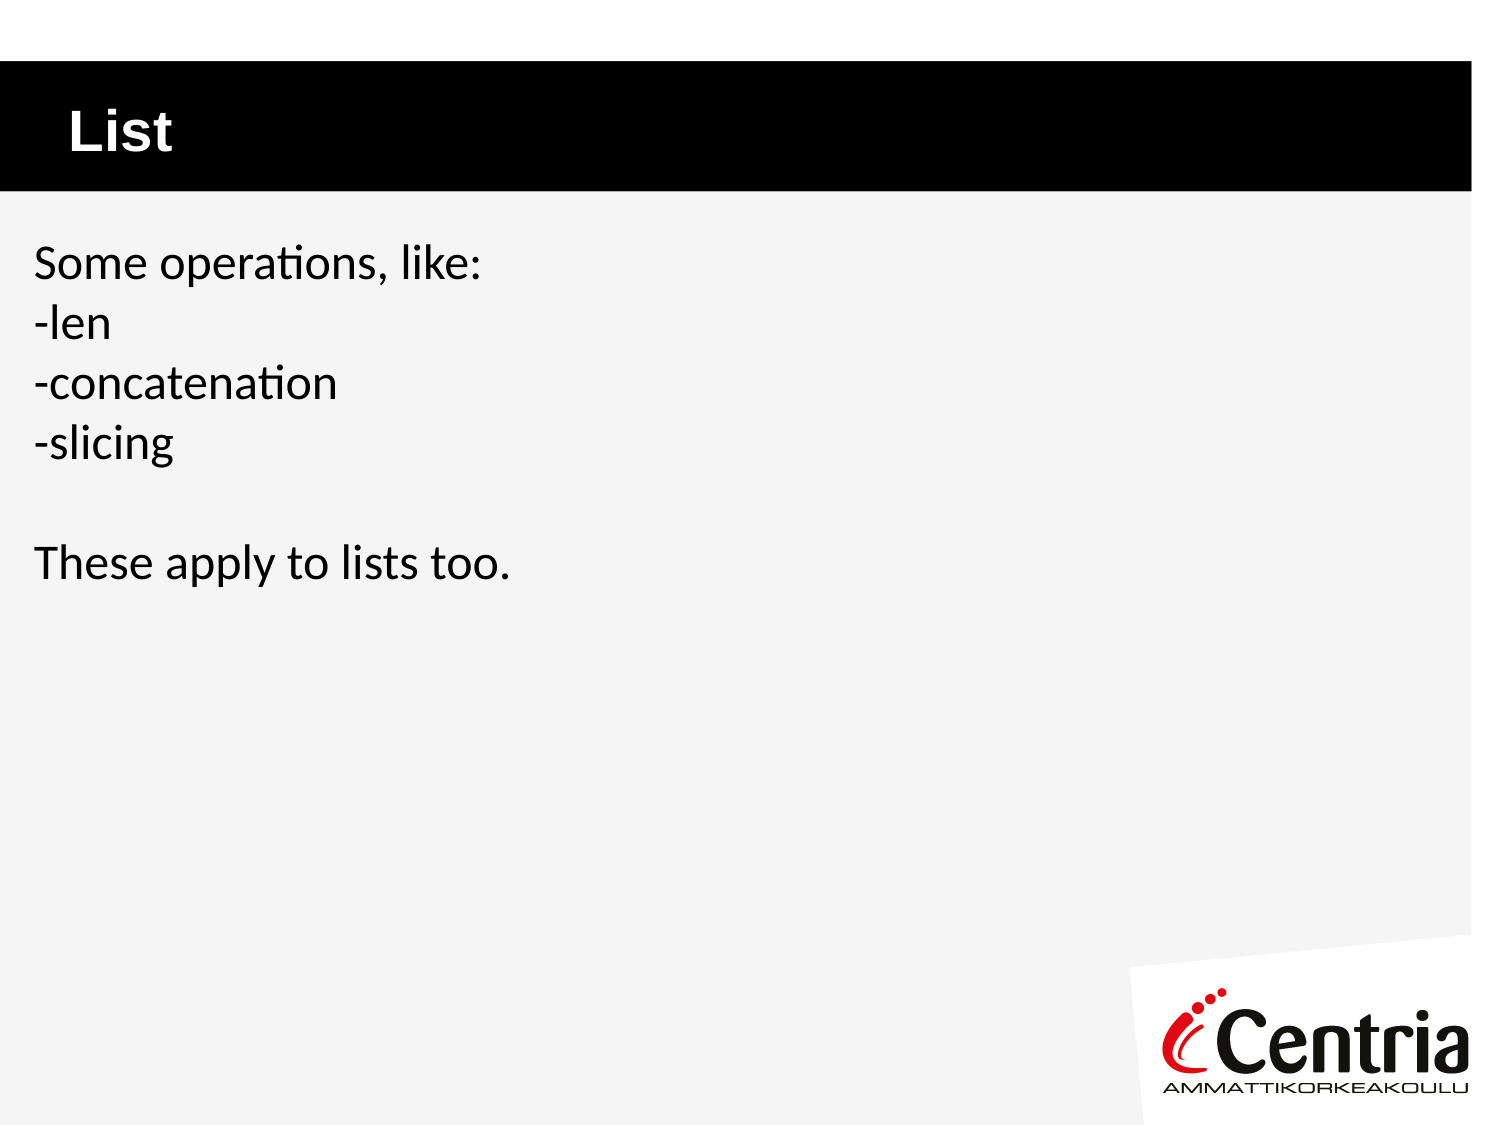

List
Some operations, like:
-len
-concatenation
-slicing

These apply to lists too.